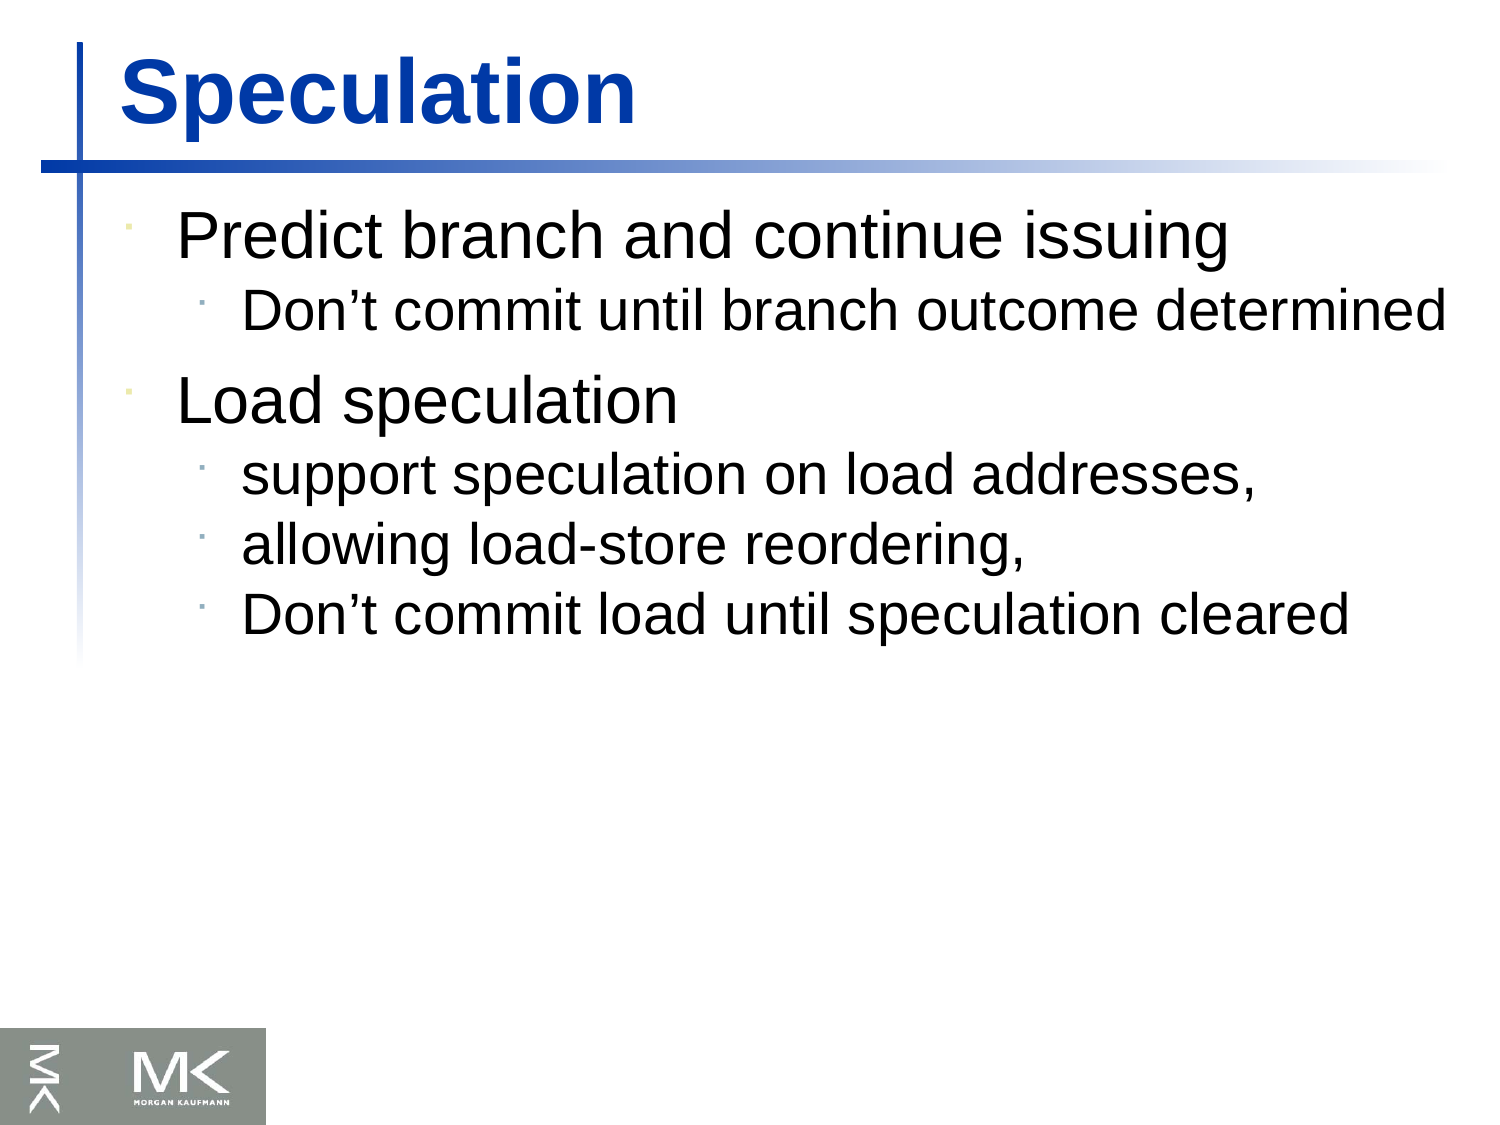

Speculation
Predict branch and continue issuing
Don’t commit until branch outcome determined
Load speculation
support speculation on load addresses,
allowing load-store reordering,
Don’t commit load until speculation cleared
157